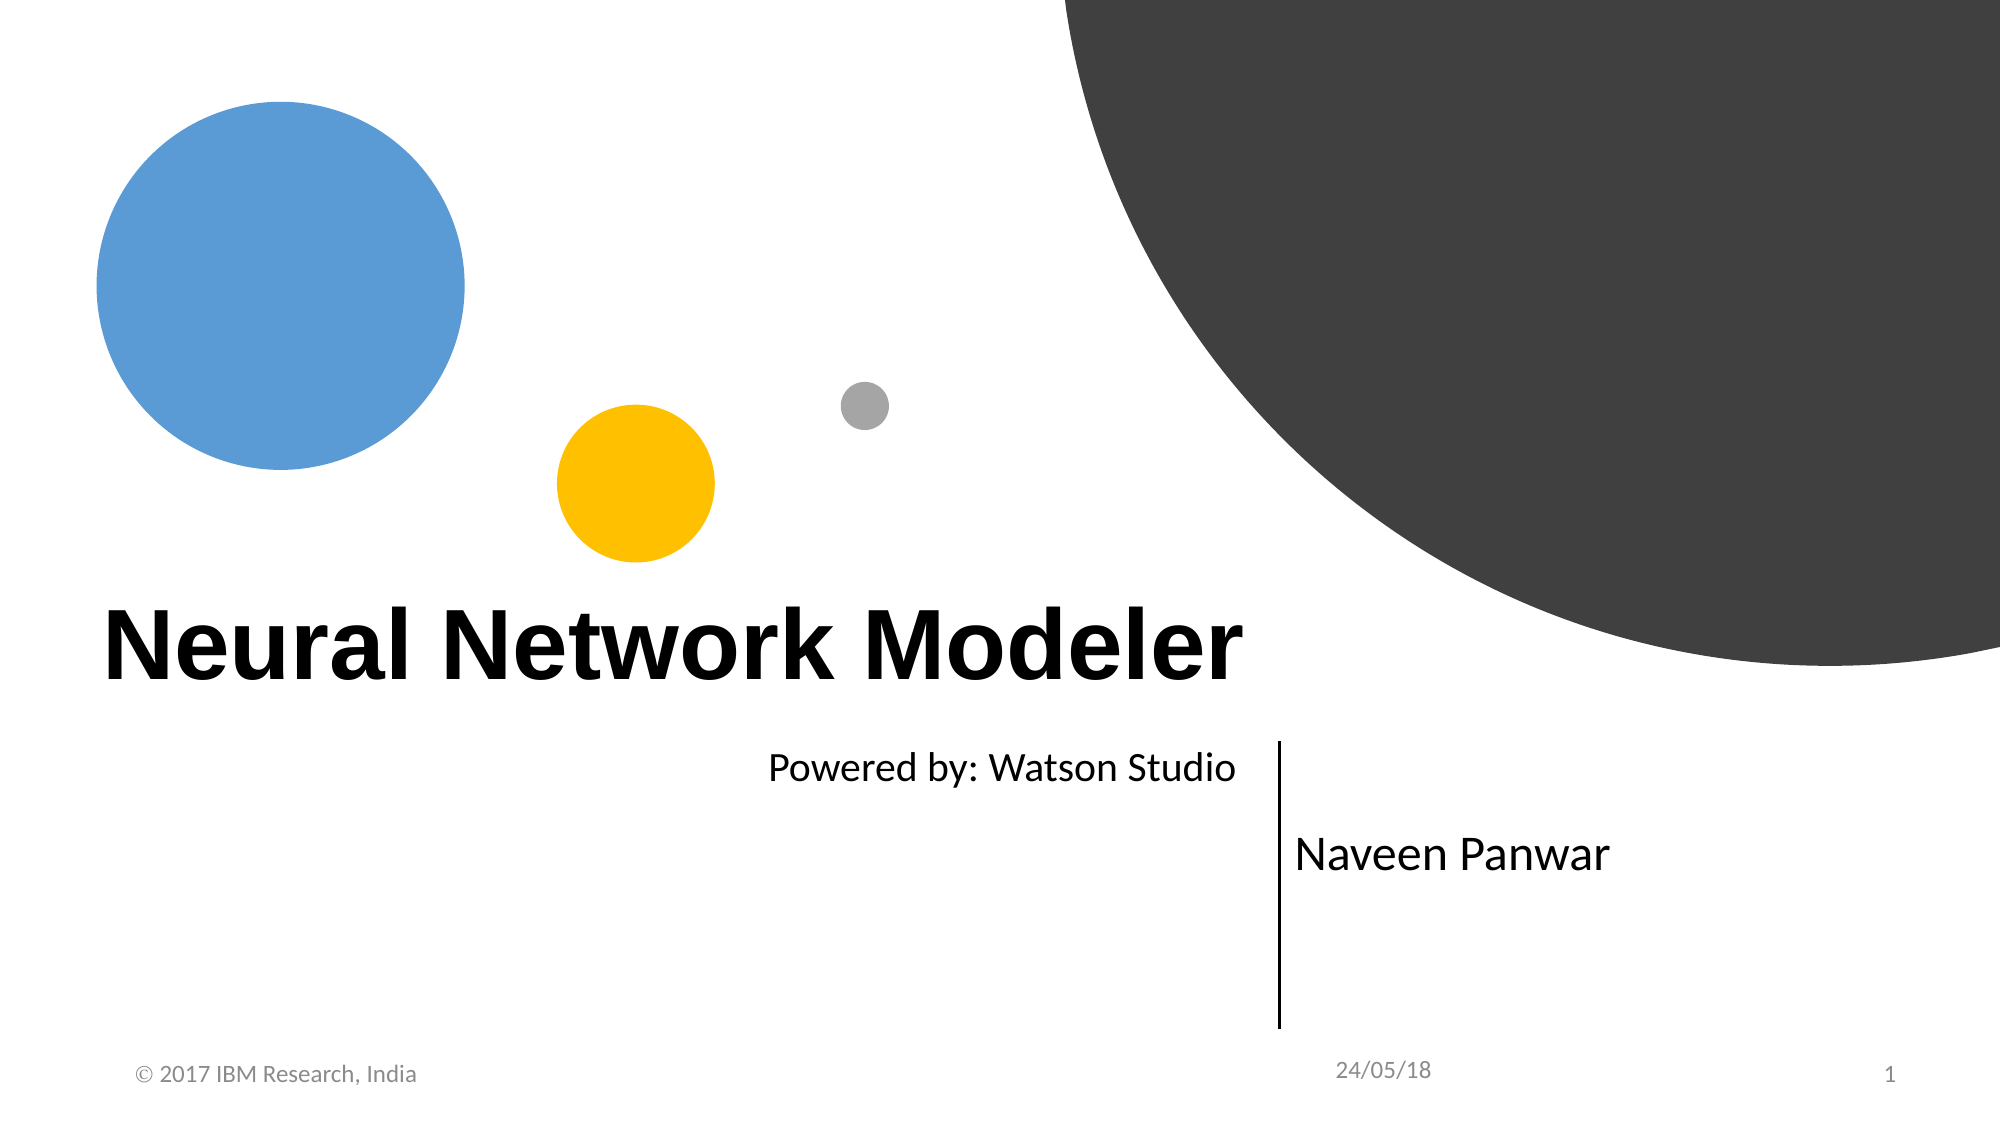

# Neural Network Modeler Powered by: Watson Studio
Naveen Panwar
24/05/18
Ⓒ 2017 IBM Research, India
1